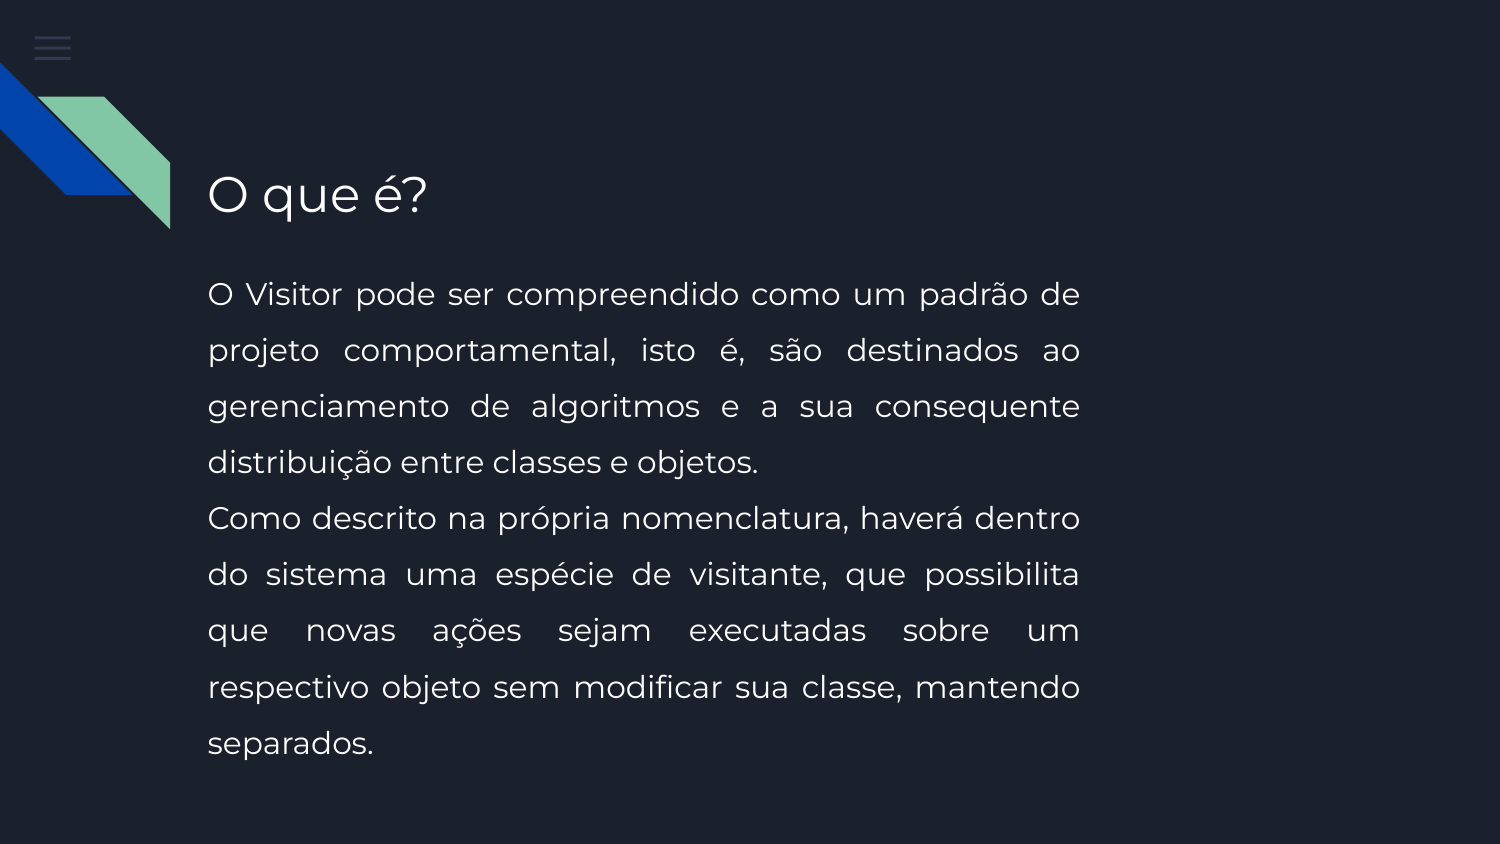

# O que é?
O Visitor pode ser compreendido como um padrão de projeto comportamental, isto é, são destinados ao gerenciamento de algoritmos e a sua consequente distribuição entre classes e objetos.
Como descrito na própria nomenclatura, haverá dentro do sistema uma espécie de visitante, que possibilita que novas ações sejam executadas sobre um respectivo objeto sem modificar sua classe, mantendo separados.